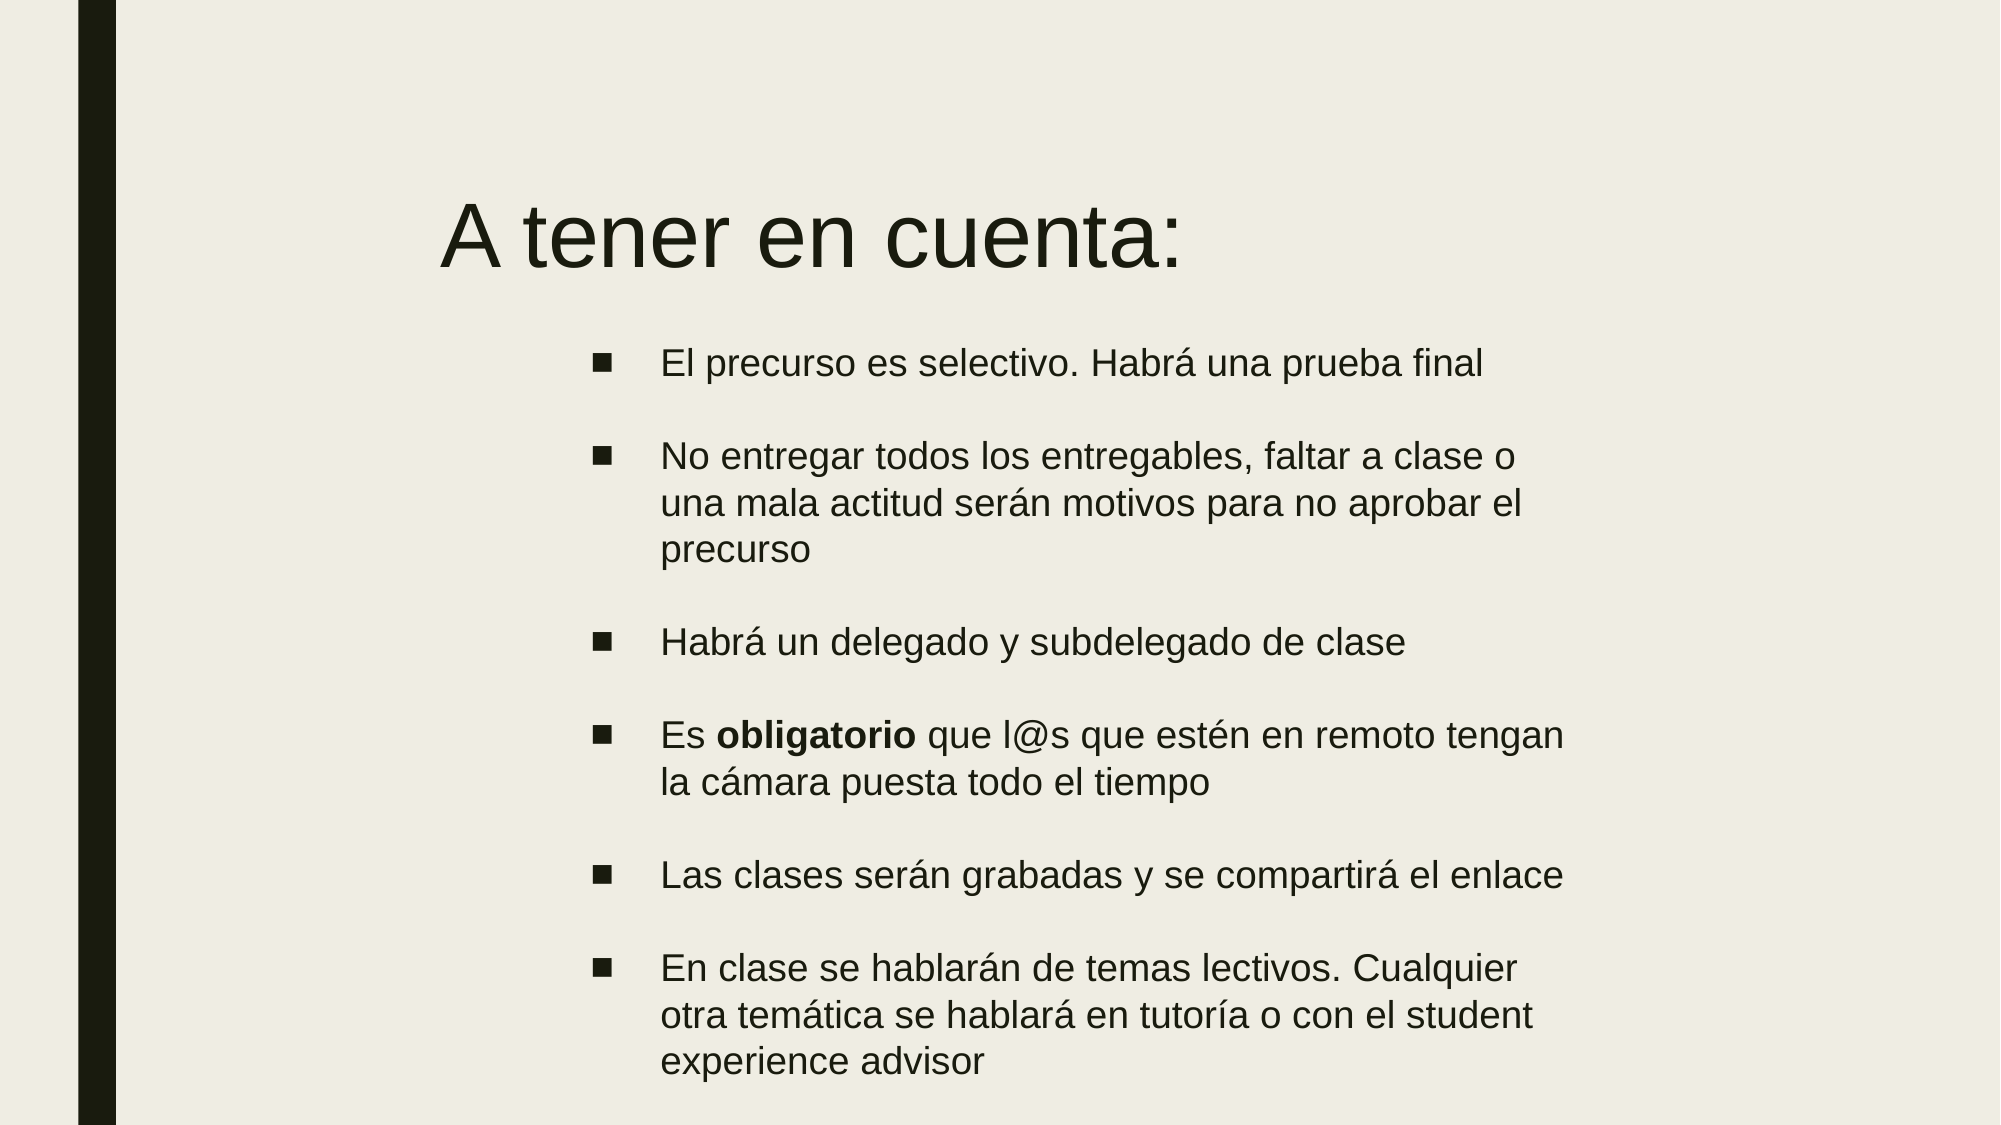

# A tener en cuenta:

El precurso es selectivo. Habrá una prueba final

No entregar todos los entregables, faltar a clase o una mala actitud serán motivos para no aprobar el precurso

Habrá un delegado y subdelegado de clase

Es obligatorio que l@s que estén en remoto tengan la cámara puesta todo el tiempo

Las clases serán grabadas y se compartirá el enlace

En clase se hablarán de temas lectivos. Cualquier otra temática se hablará en tutoría o con el student experience advisor